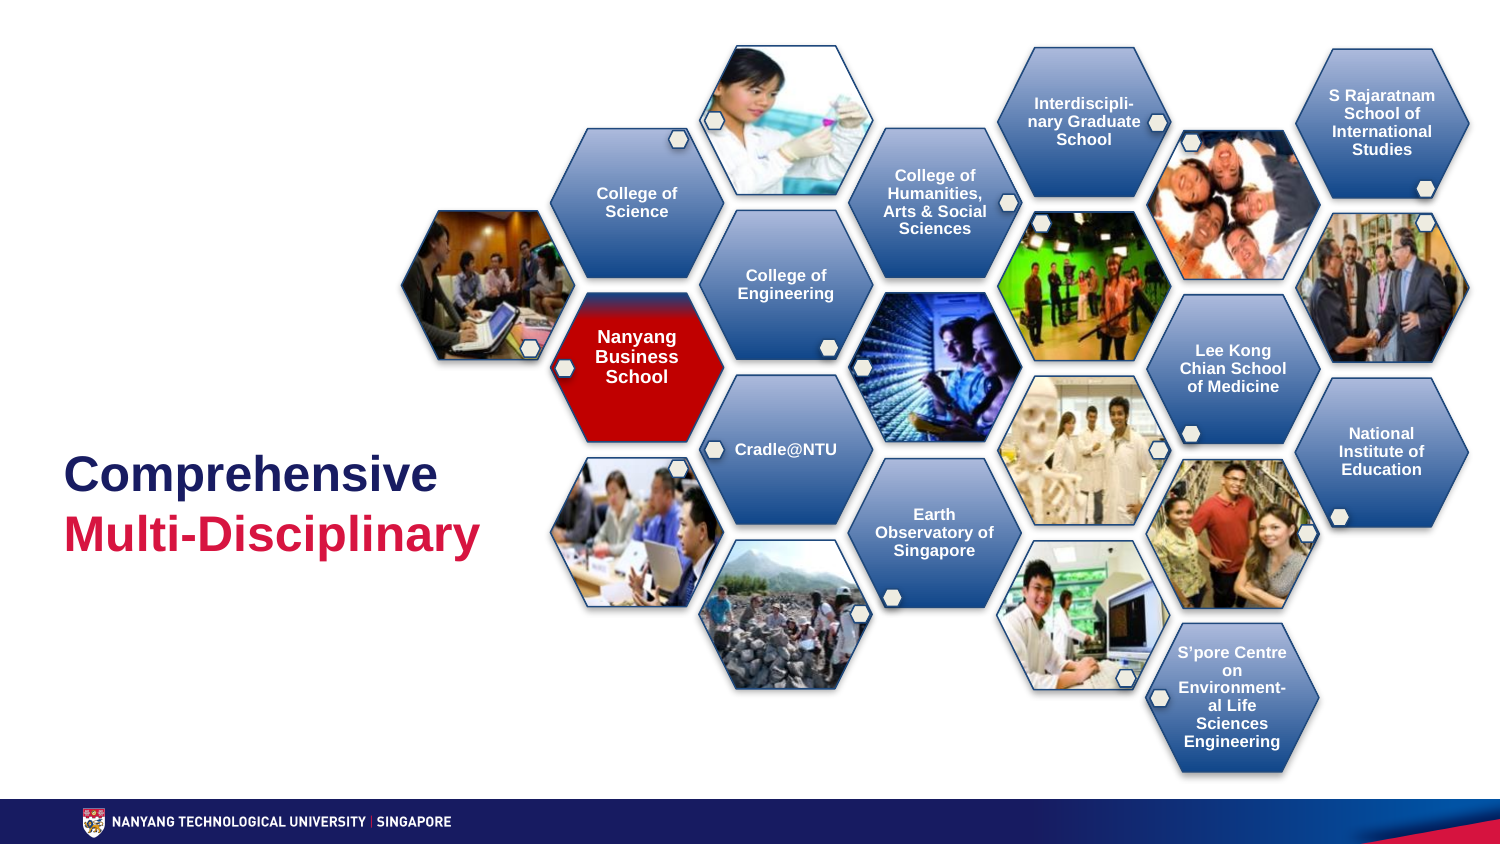

Nanyang Business School
College of Engineering
College of Science
College of Humanities, Arts & Social Sciences
Interdiscipli-nary Graduate School
Lee Kong Chian School of Medicine
Cradle@NTU
National Institute of Education
S Rajaratnam School of International Studies
Earth Observatory of Singapore
S’pore Centre on Environment-al Life Sciences Engineering
Comprehensive
Multi-Disciplinary